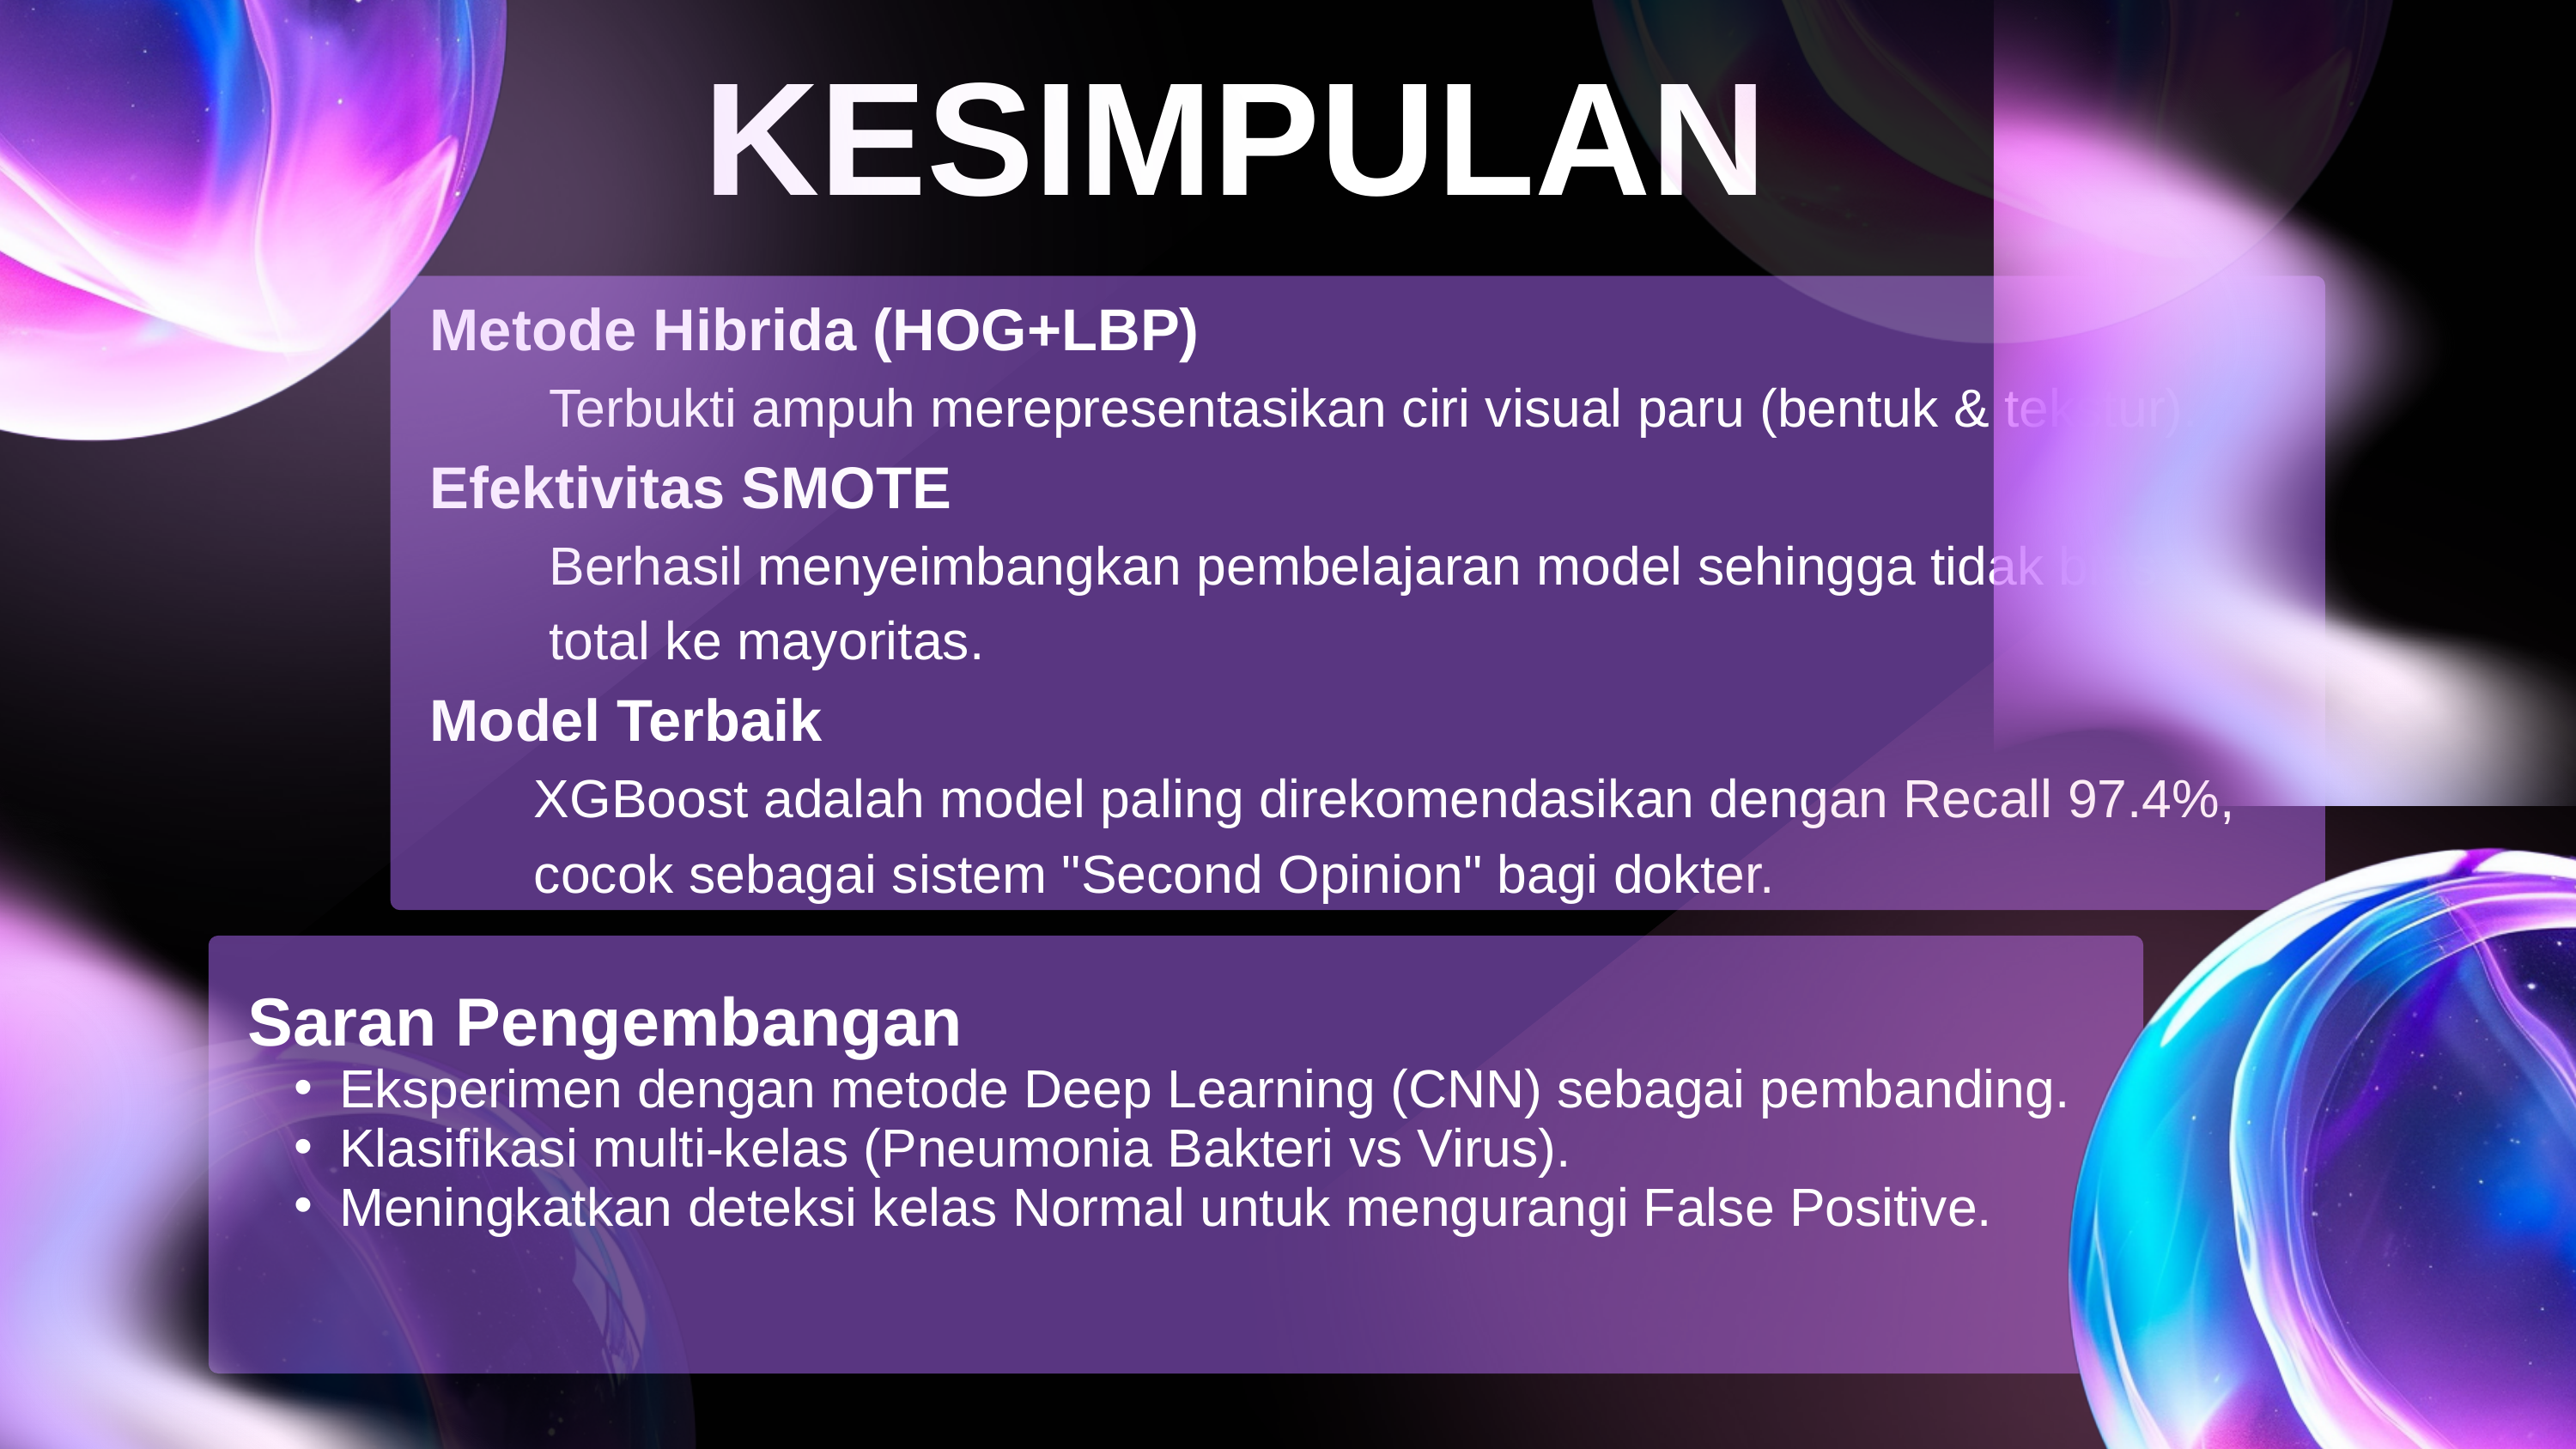

KESIMPULAN

Metode Hibrida (HOG+LBP)
        Terbukti ampuh merepresentasikan ciri visual paru (bentuk & tekstur).
Efektivitas SMOTE
        Berhasil menyeimbangkan pembelajaran model sehingga tidak bias
        total ke mayoritas.
Model Terbaik
       XGBoost adalah model paling direkomendasikan dengan Recall 97.4%,
       cocok sebagai sistem "Second Opinion" bagi dokter.

Saran Pengembangan
Eksperimen dengan metode Deep Learning (CNN) sebagai pembanding.
Klasifikasi multi-kelas (Pneumonia Bakteri vs Virus).
Meningkatkan deteksi kelas Normal untuk mengurangi False Positive.